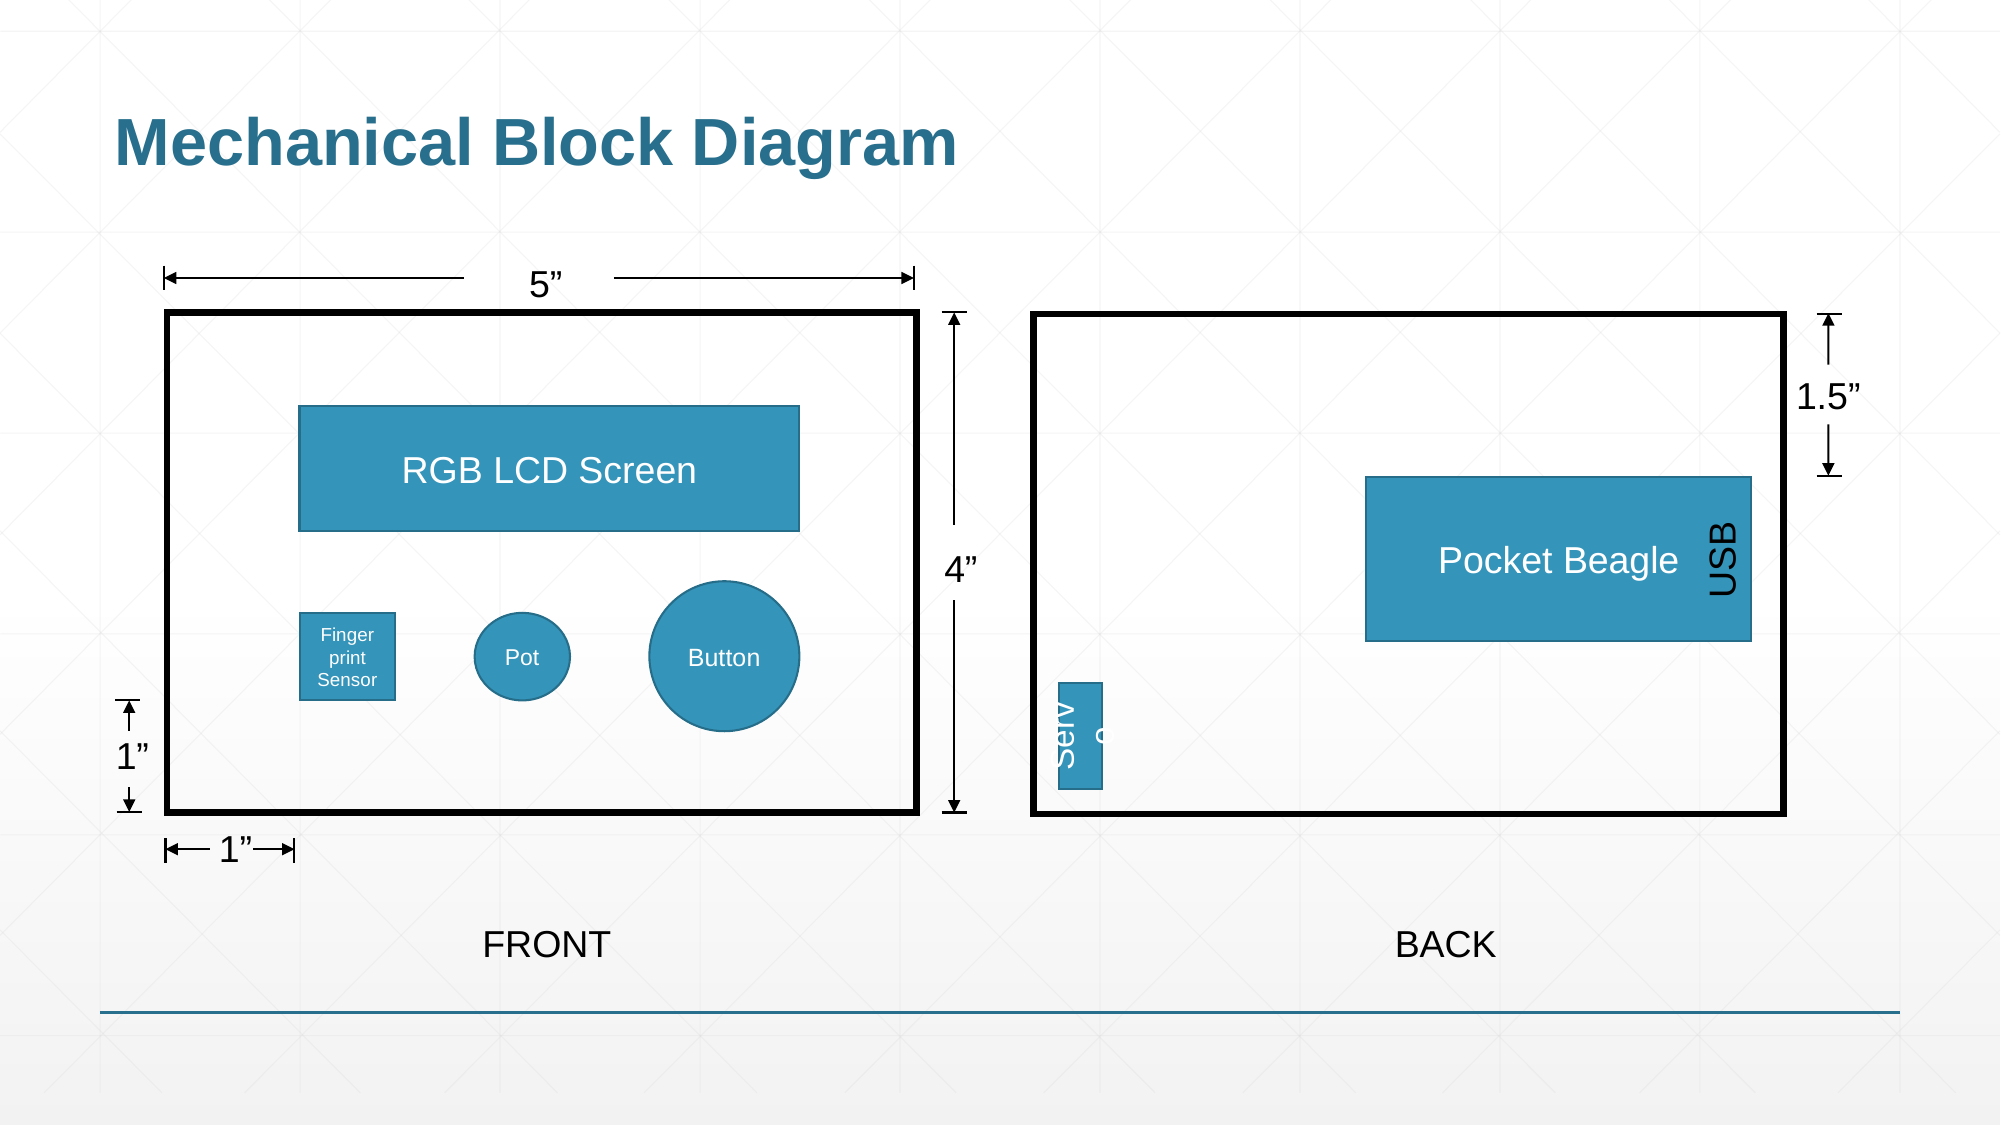

# Mechanical Block Diagram
5”

1.5”
RGB LCD Screen
Pocket Beagle
USB
4”
Button
Finger print Sensor
Pot
Servo
1”
1”
FRONT
BACK